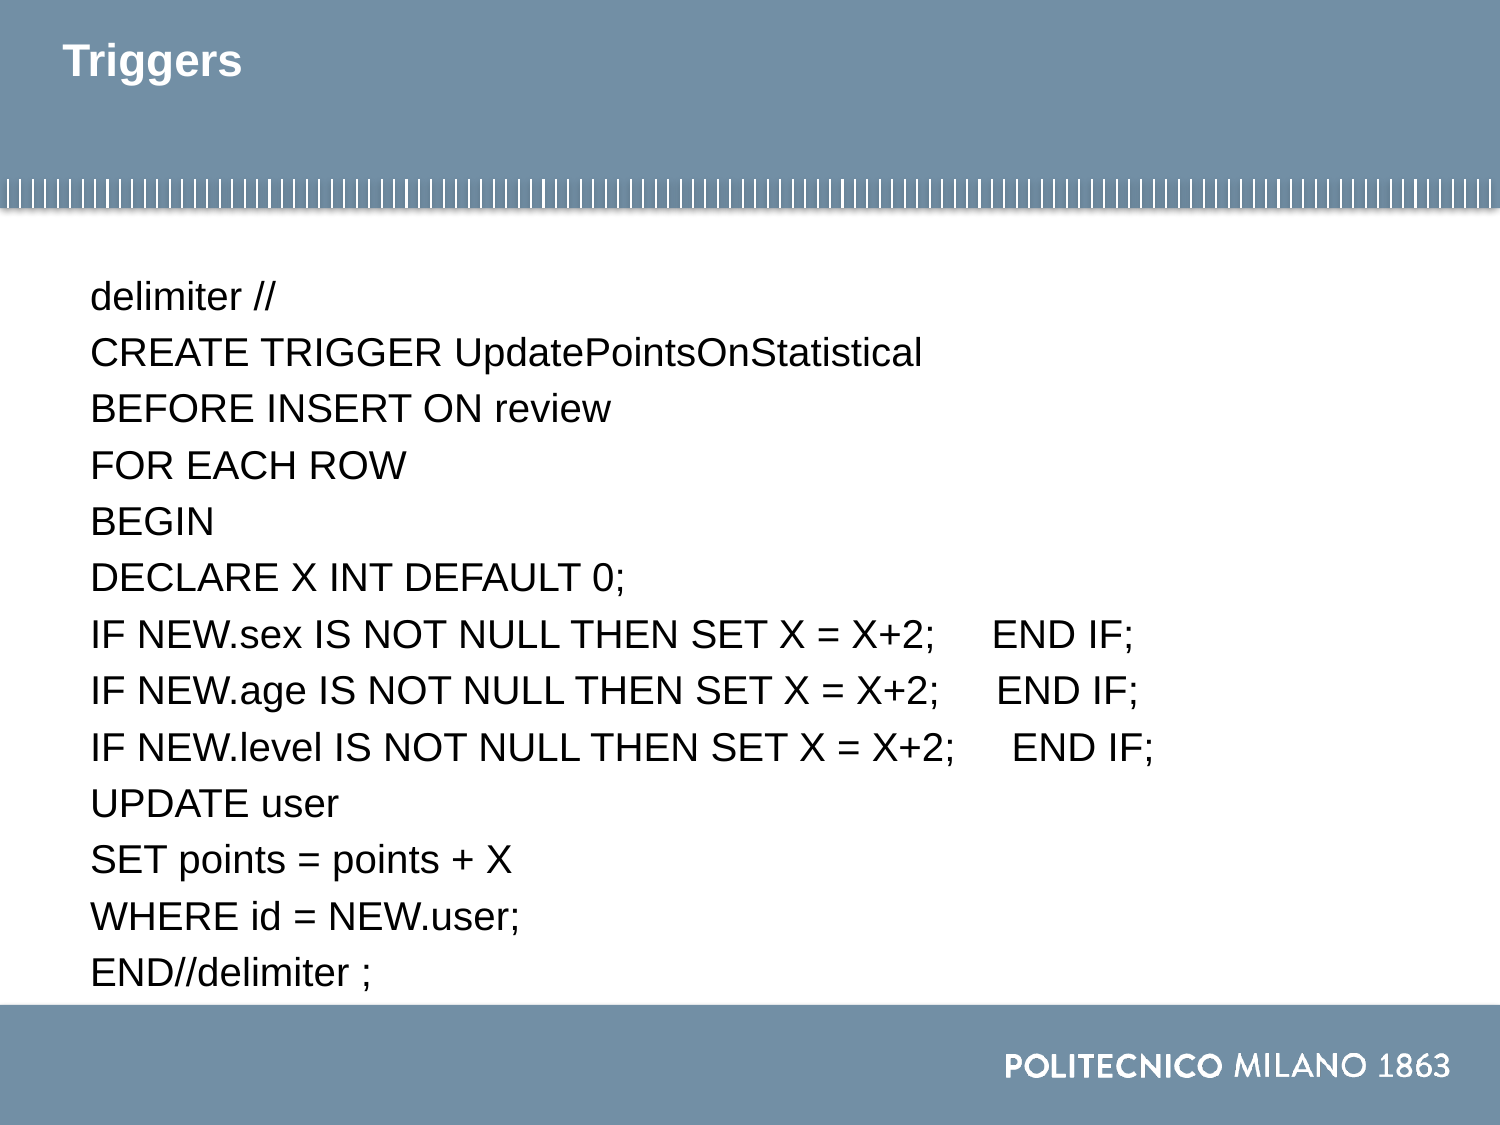

# Triggers
delimiter //
CREATE TRIGGER UpdatePointsOnStatistical
BEFORE INSERT ON review
FOR EACH ROW
BEGIN
DECLARE X INT DEFAULT 0;
IF NEW.sex IS NOT NULL THEN SET X = X+2;     END IF;
IF NEW.age IS NOT NULL THEN SET X = X+2;     END IF;
IF NEW.level IS NOT NULL THEN SET X = X+2;     END IF;
UPDATE user
SET points = points + X
WHERE id = NEW.user;
END//delimiter ;